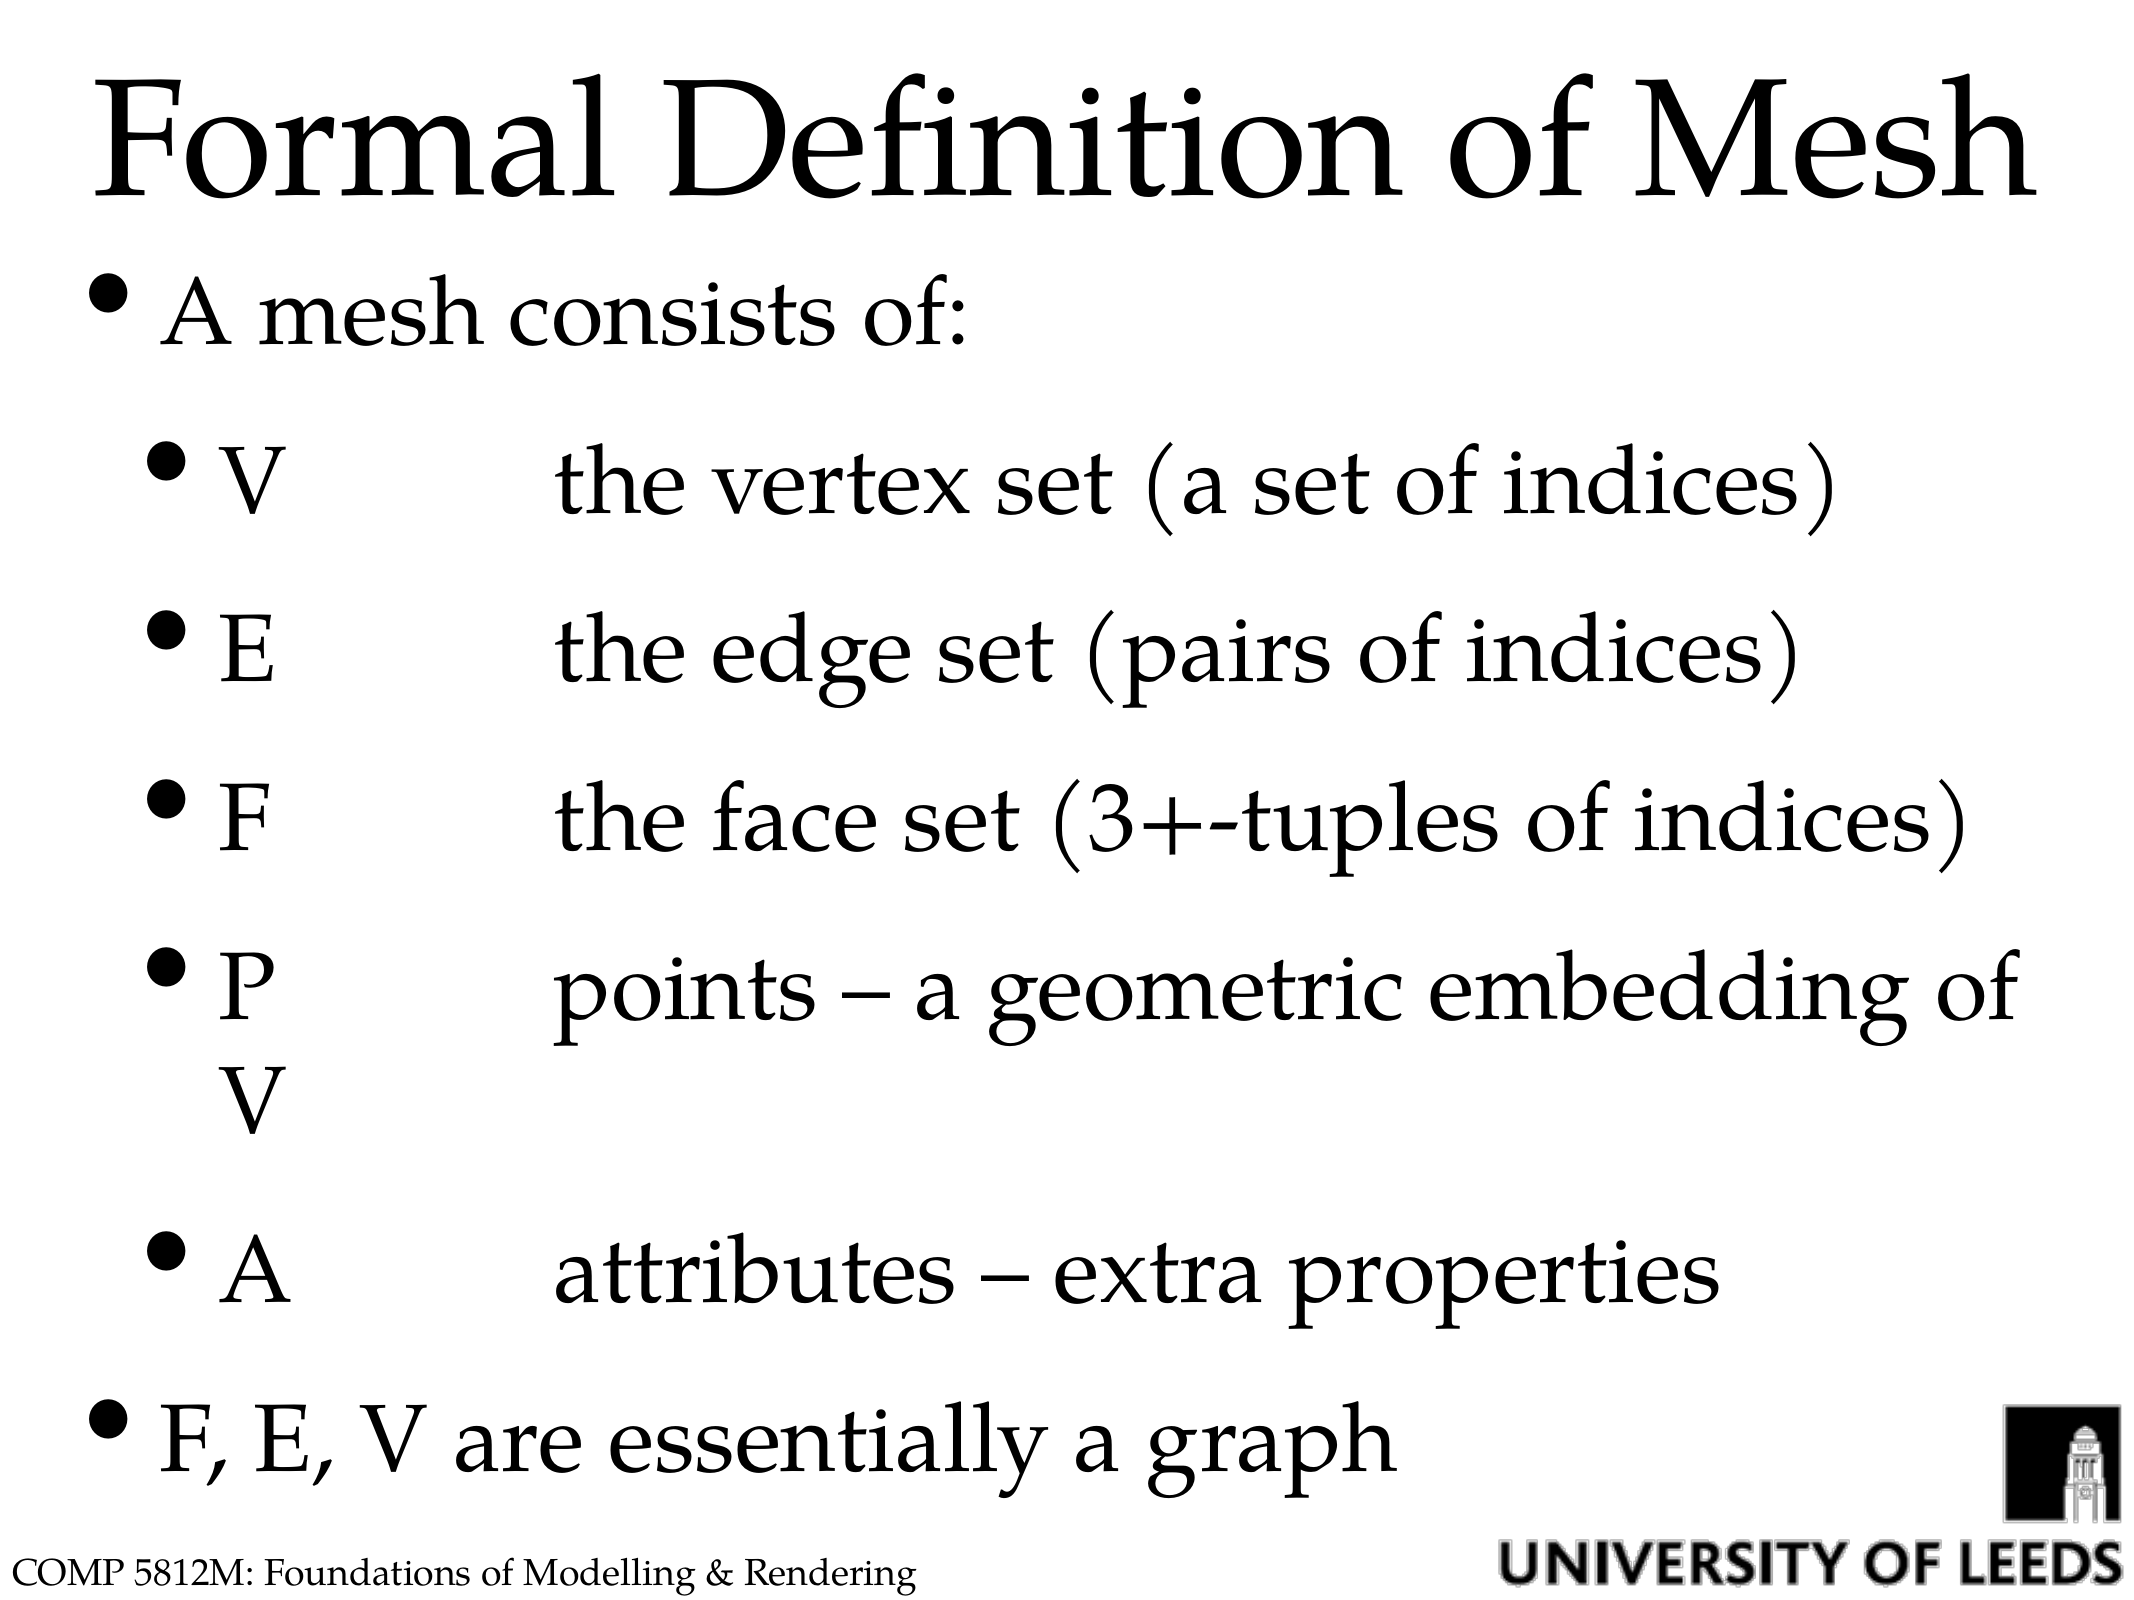

# Formal Definition of Mesh
A mesh consists of:
V	the vertex set (a set of indices)
E	the edge set (pairs of indices)
F	the face set (3+-tuples of indices)
P	points – a geometric embedding of V
A	attributes – extra properties
F, E, V are essentially a graph